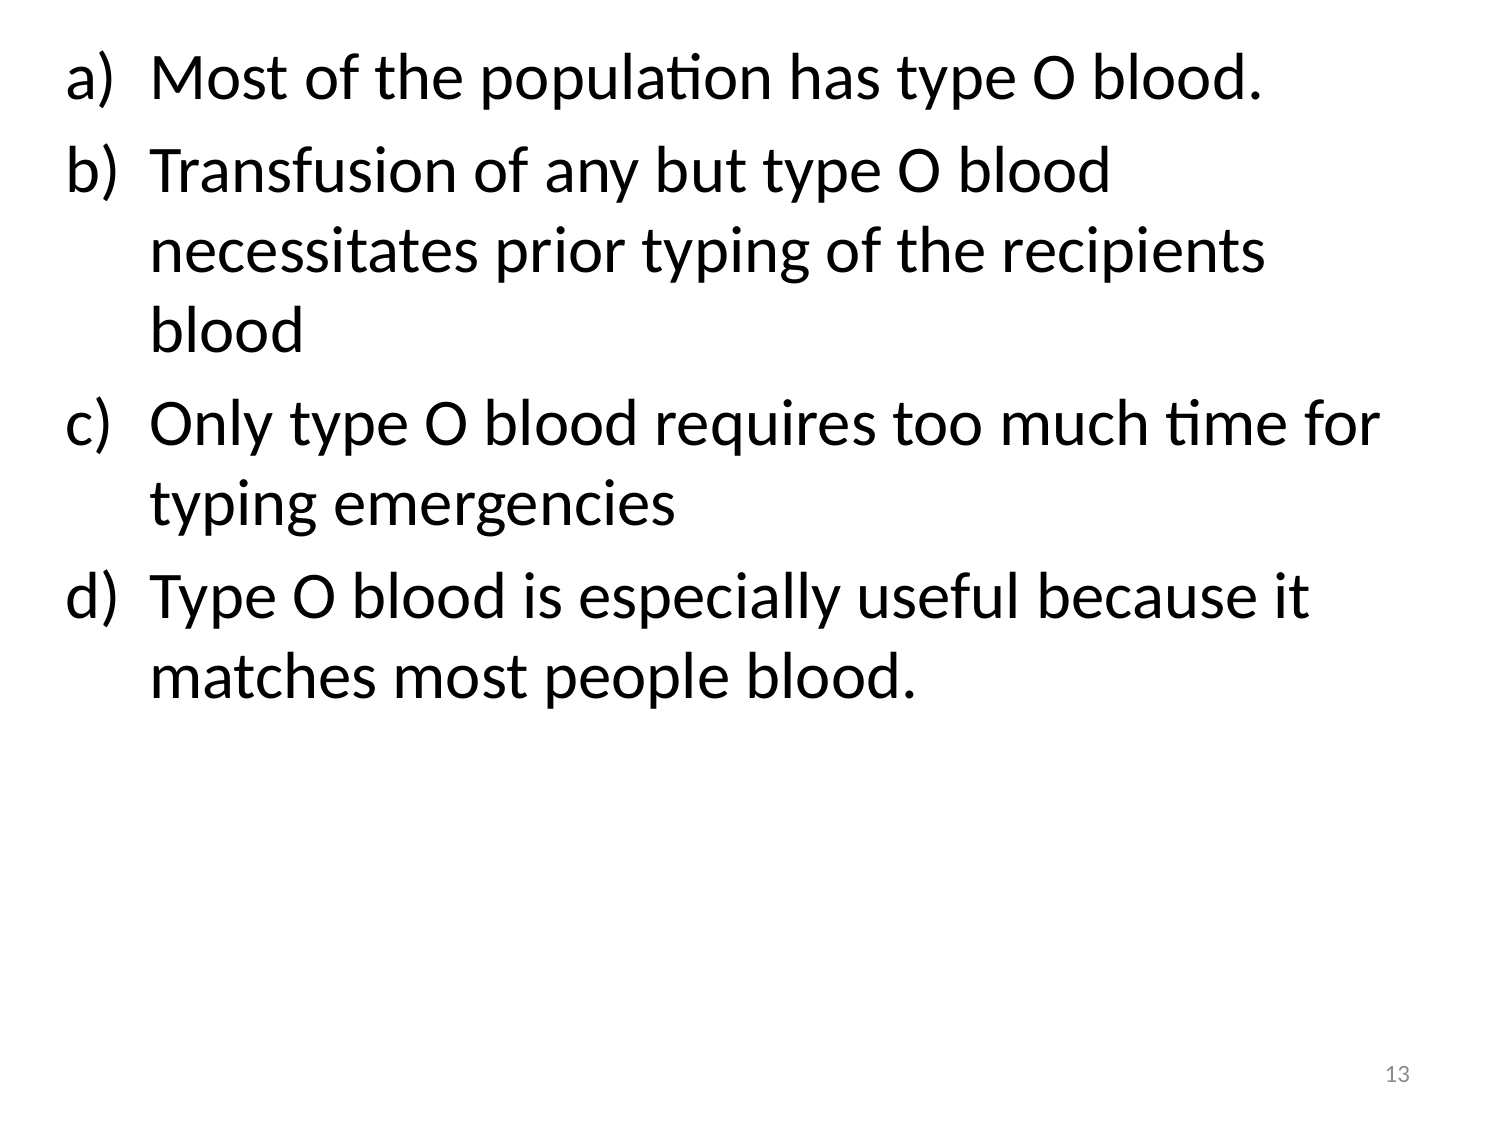

Most of the population has type O blood.
Transfusion of any but type O blood necessitates prior typing of the recipients blood
Only type O blood requires too much time for typing emergencies
Type O blood is especially useful because it matches most people blood.
13